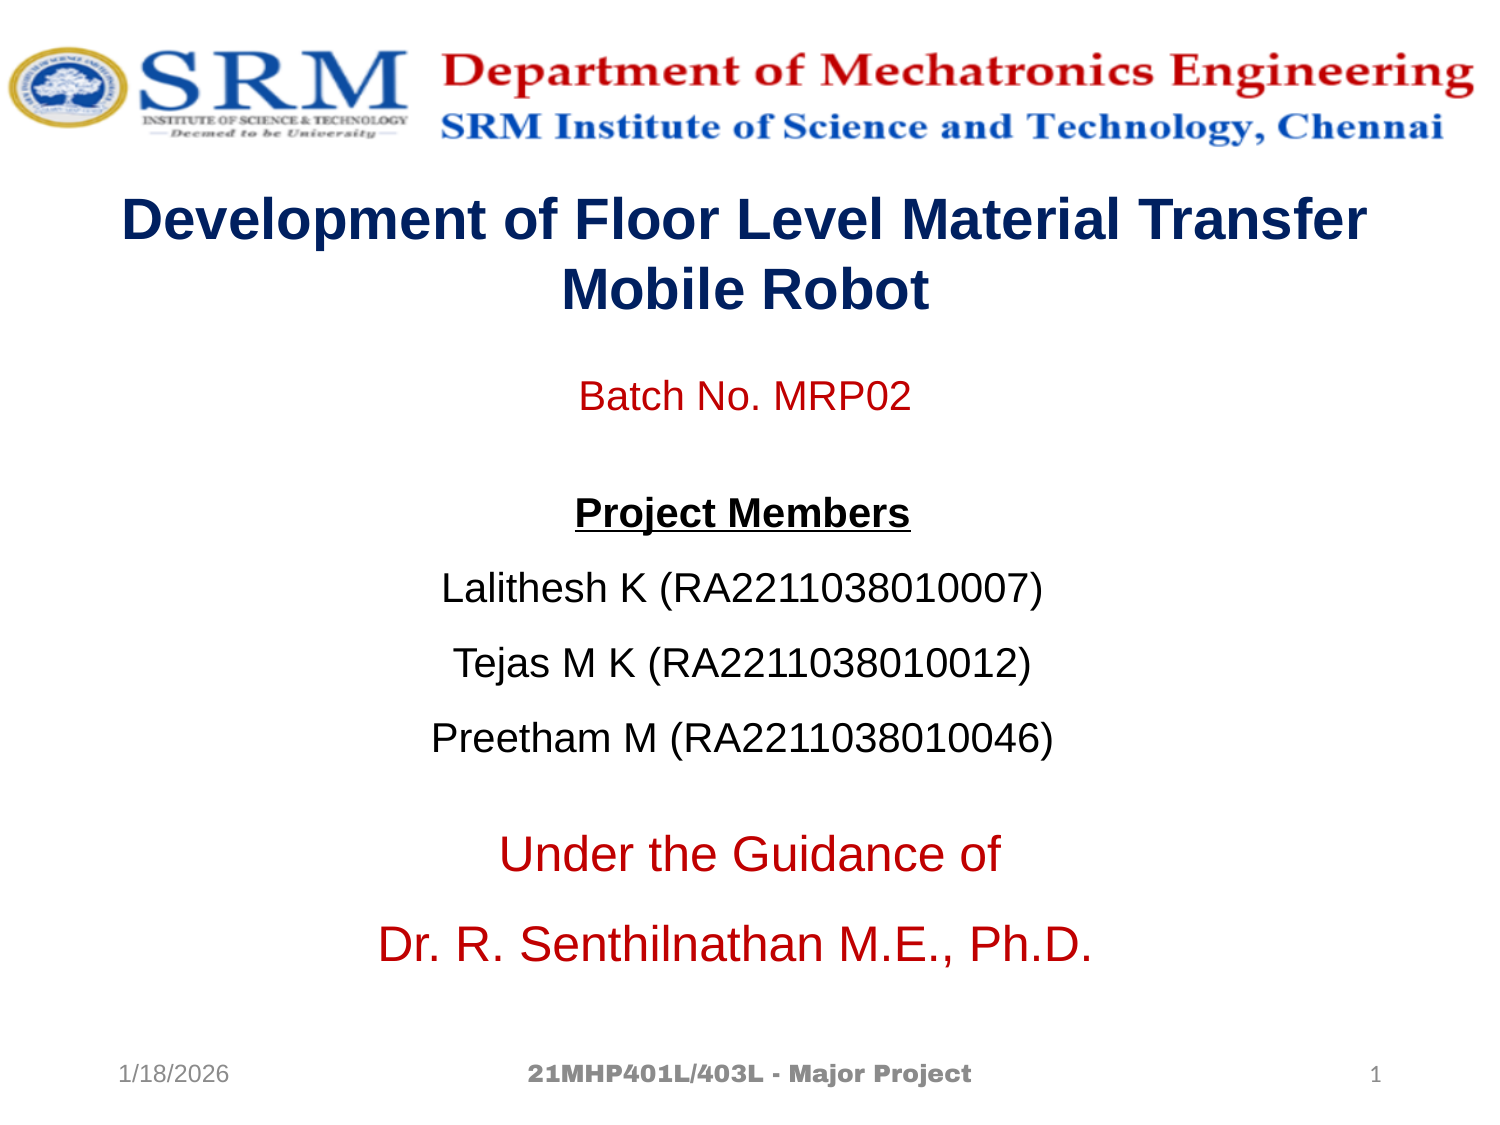

Development of Floor Level Material Transfer Mobile Robot
Batch No. MRP02
Project Members
Lalithesh K (RA2211038010007)
Tejas M K (RA2211038010012)
Preetham M (RA2211038010046)
Under the Guidance of
Dr. R. Senthilnathan M.E., Ph.D.
1/18/2026
21MHP401L/403L - Major Project
1